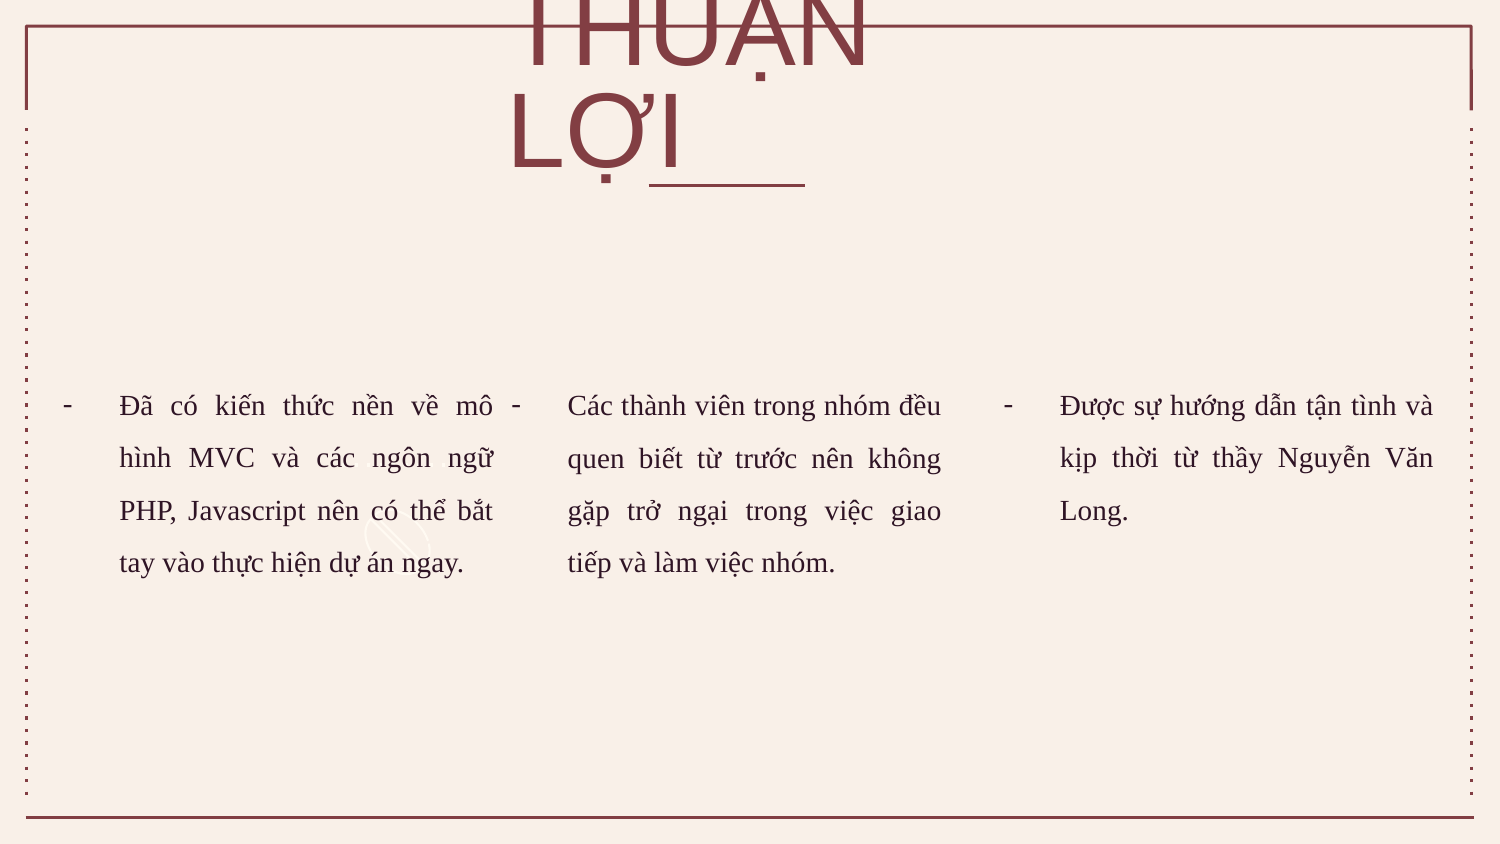

# THUẬN LỢI
Đã có kiến thức nền về mô hình MVC và các ngôn ngữ PHP, Javascript nên có thể bắt tay vào thực hiện dự án ngay.

Các thành viên trong nhóm đều quen biết từ trước nên không gặp trở ngại trong việc giao tiếp và làm việc nhóm.
Được sự hướng dẫn tận tình và kịp thời từ thầy Nguyễn Văn Long.